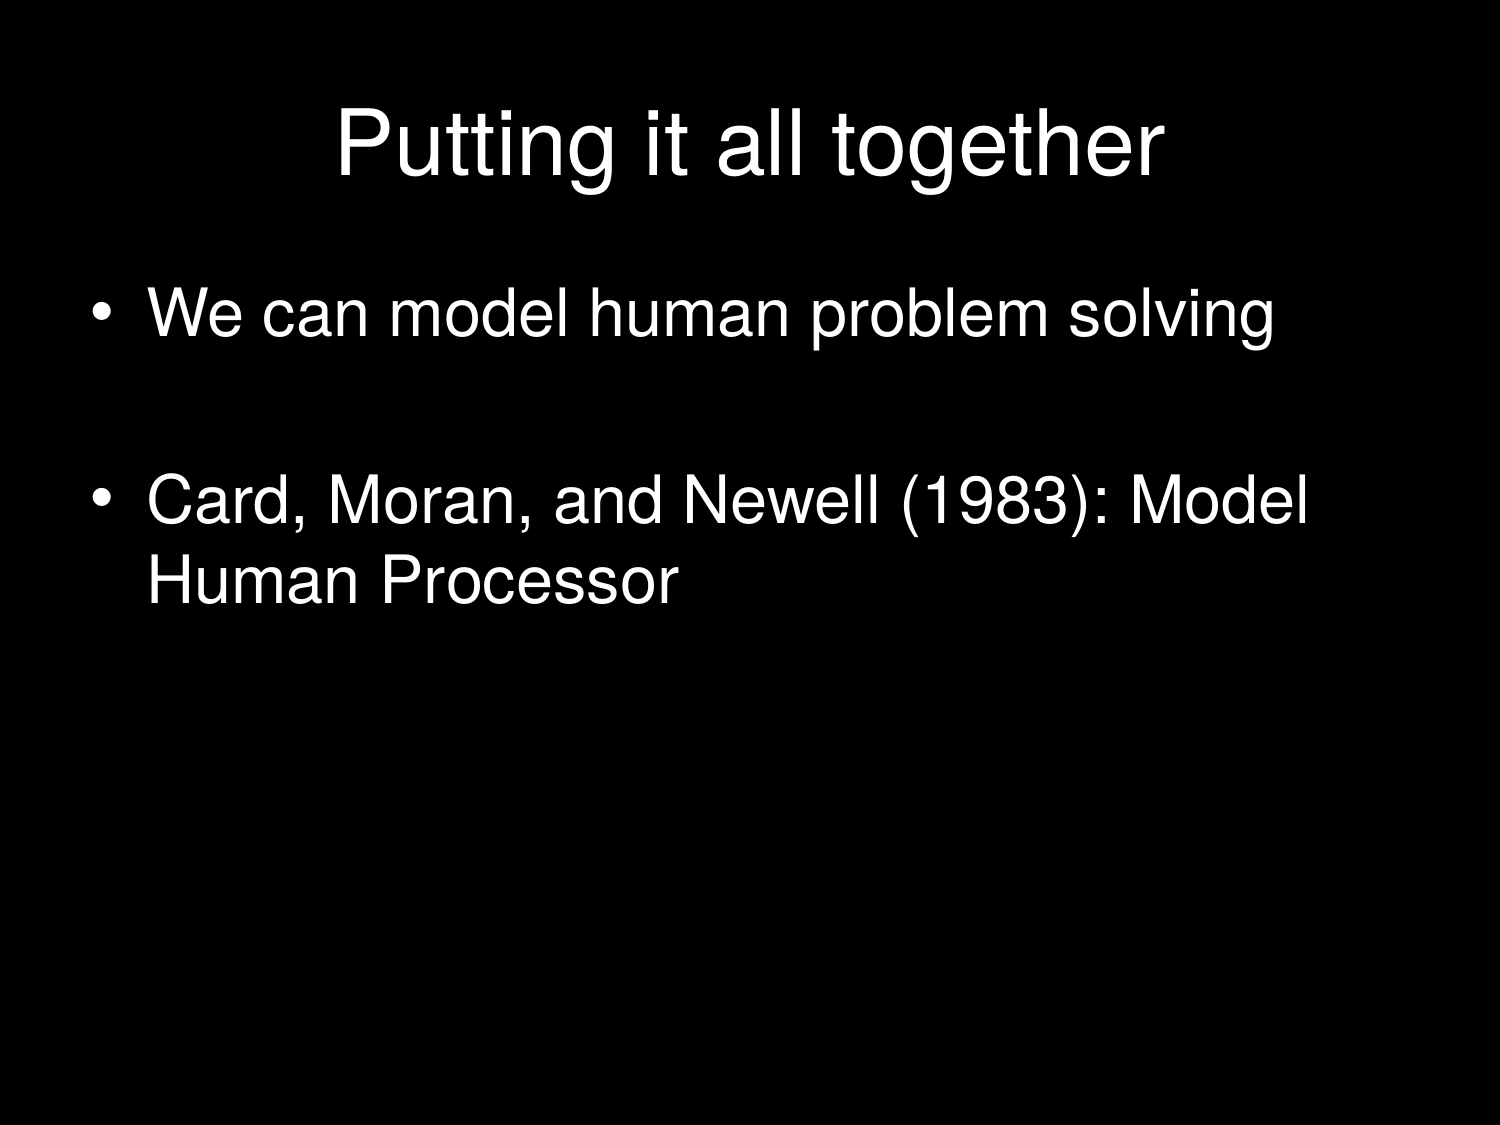

# Putting it all together
We can model human problem solving

Card, Moran, and Newell (1983): Model Human Processor